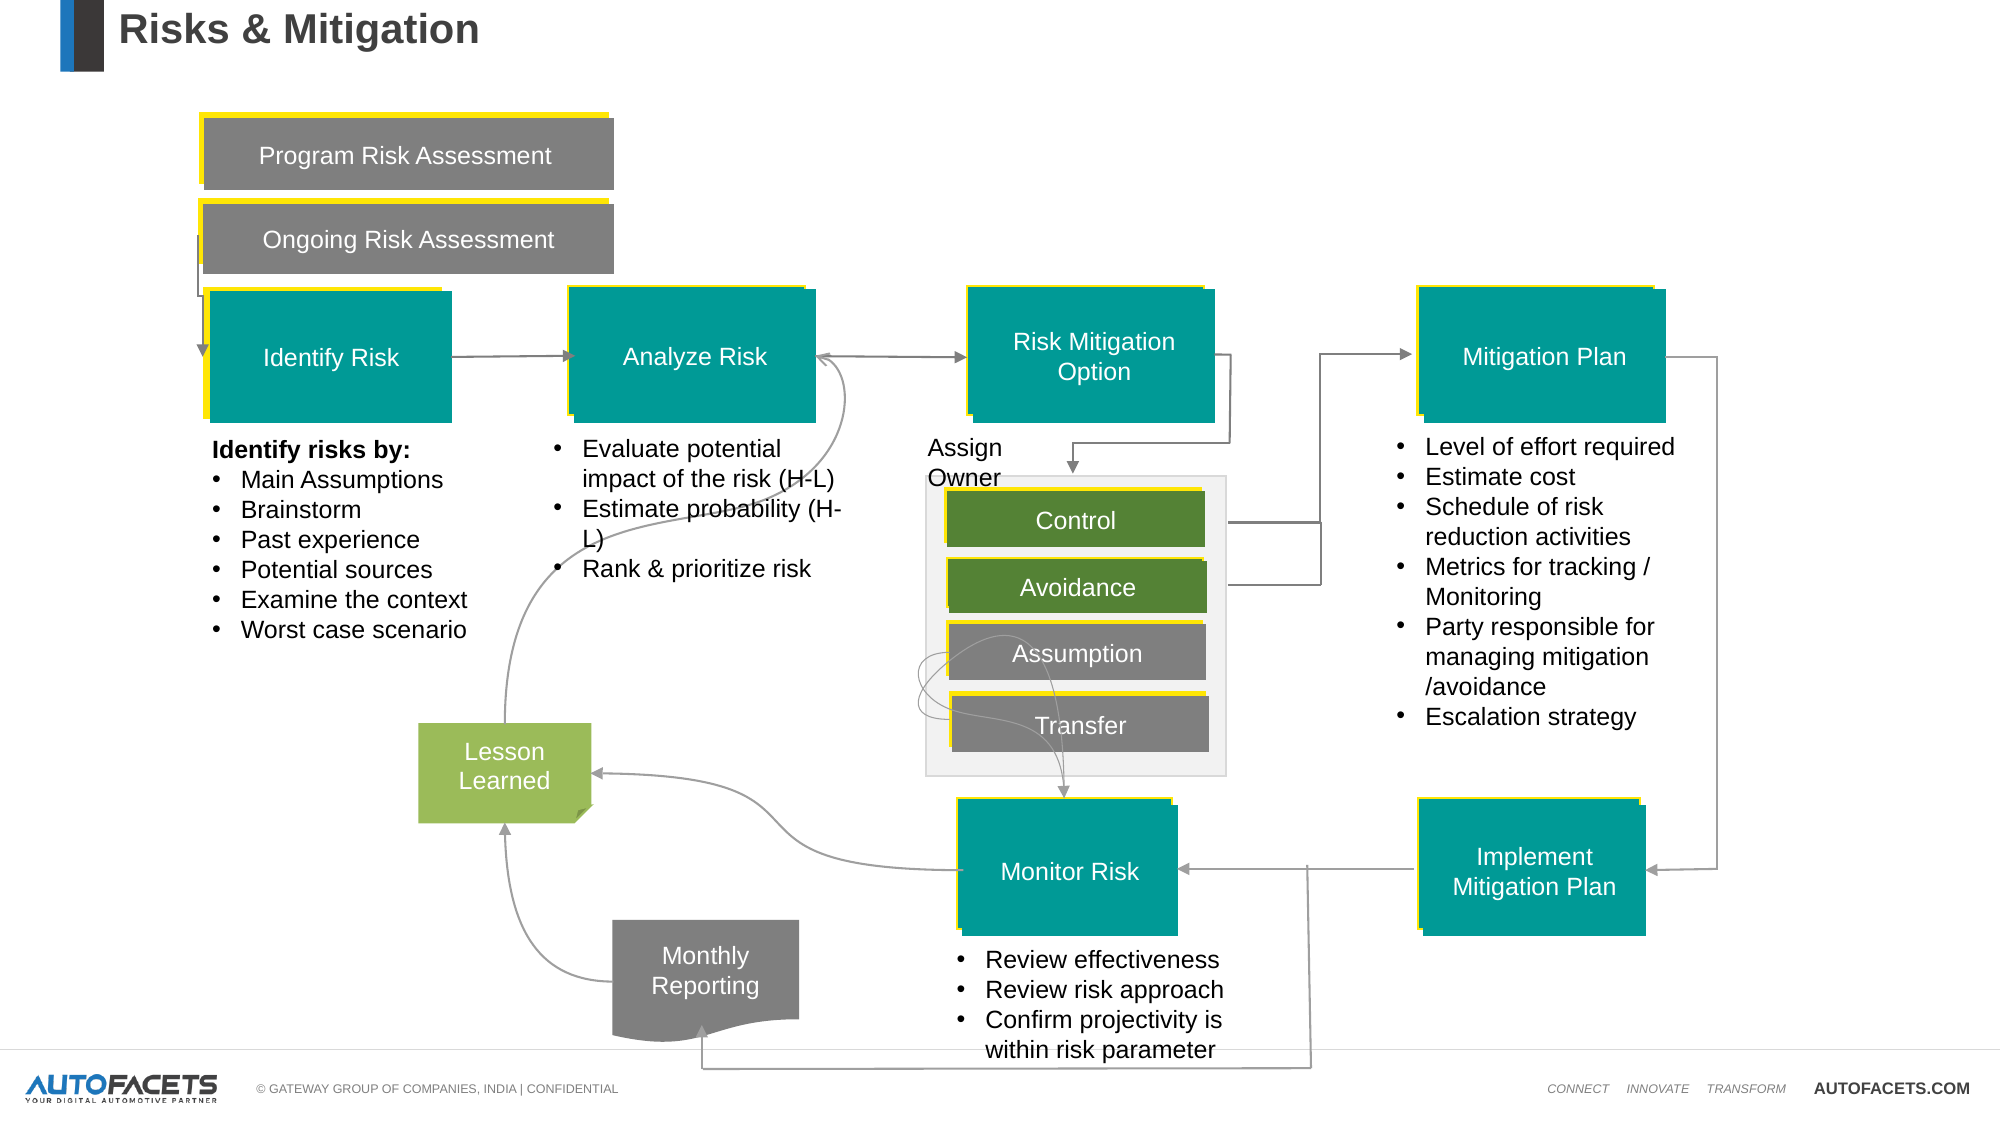

Risks & Mitigation

Program Risk Assessment

Ongoing Risk Assessment

Analyze Risk

Risk Mitigation Option

Mitigation Plan

Identify Risk
Level of effort required
Estimate cost
Schedule of risk reduction activities
Metrics for tracking / Monitoring
Party responsible for managing mitigation /avoidance
Escalation strategy
Assign Owner
Evaluate potential impact of the risk (H-L)
Estimate probability (H-L)
Rank & prioritize risk
Identify risks by:
Main Assumptions
Brainstorm
Past experience
Potential sources
Examine the context
Worst case scenario

Control

Avoidance

Assumption

Transfer
Lesson Learned

Monitor Risk

Implement Mitigation Plan
Monthly Reporting
Review effectiveness
Review risk approach
Confirm projectivity is within risk parameter